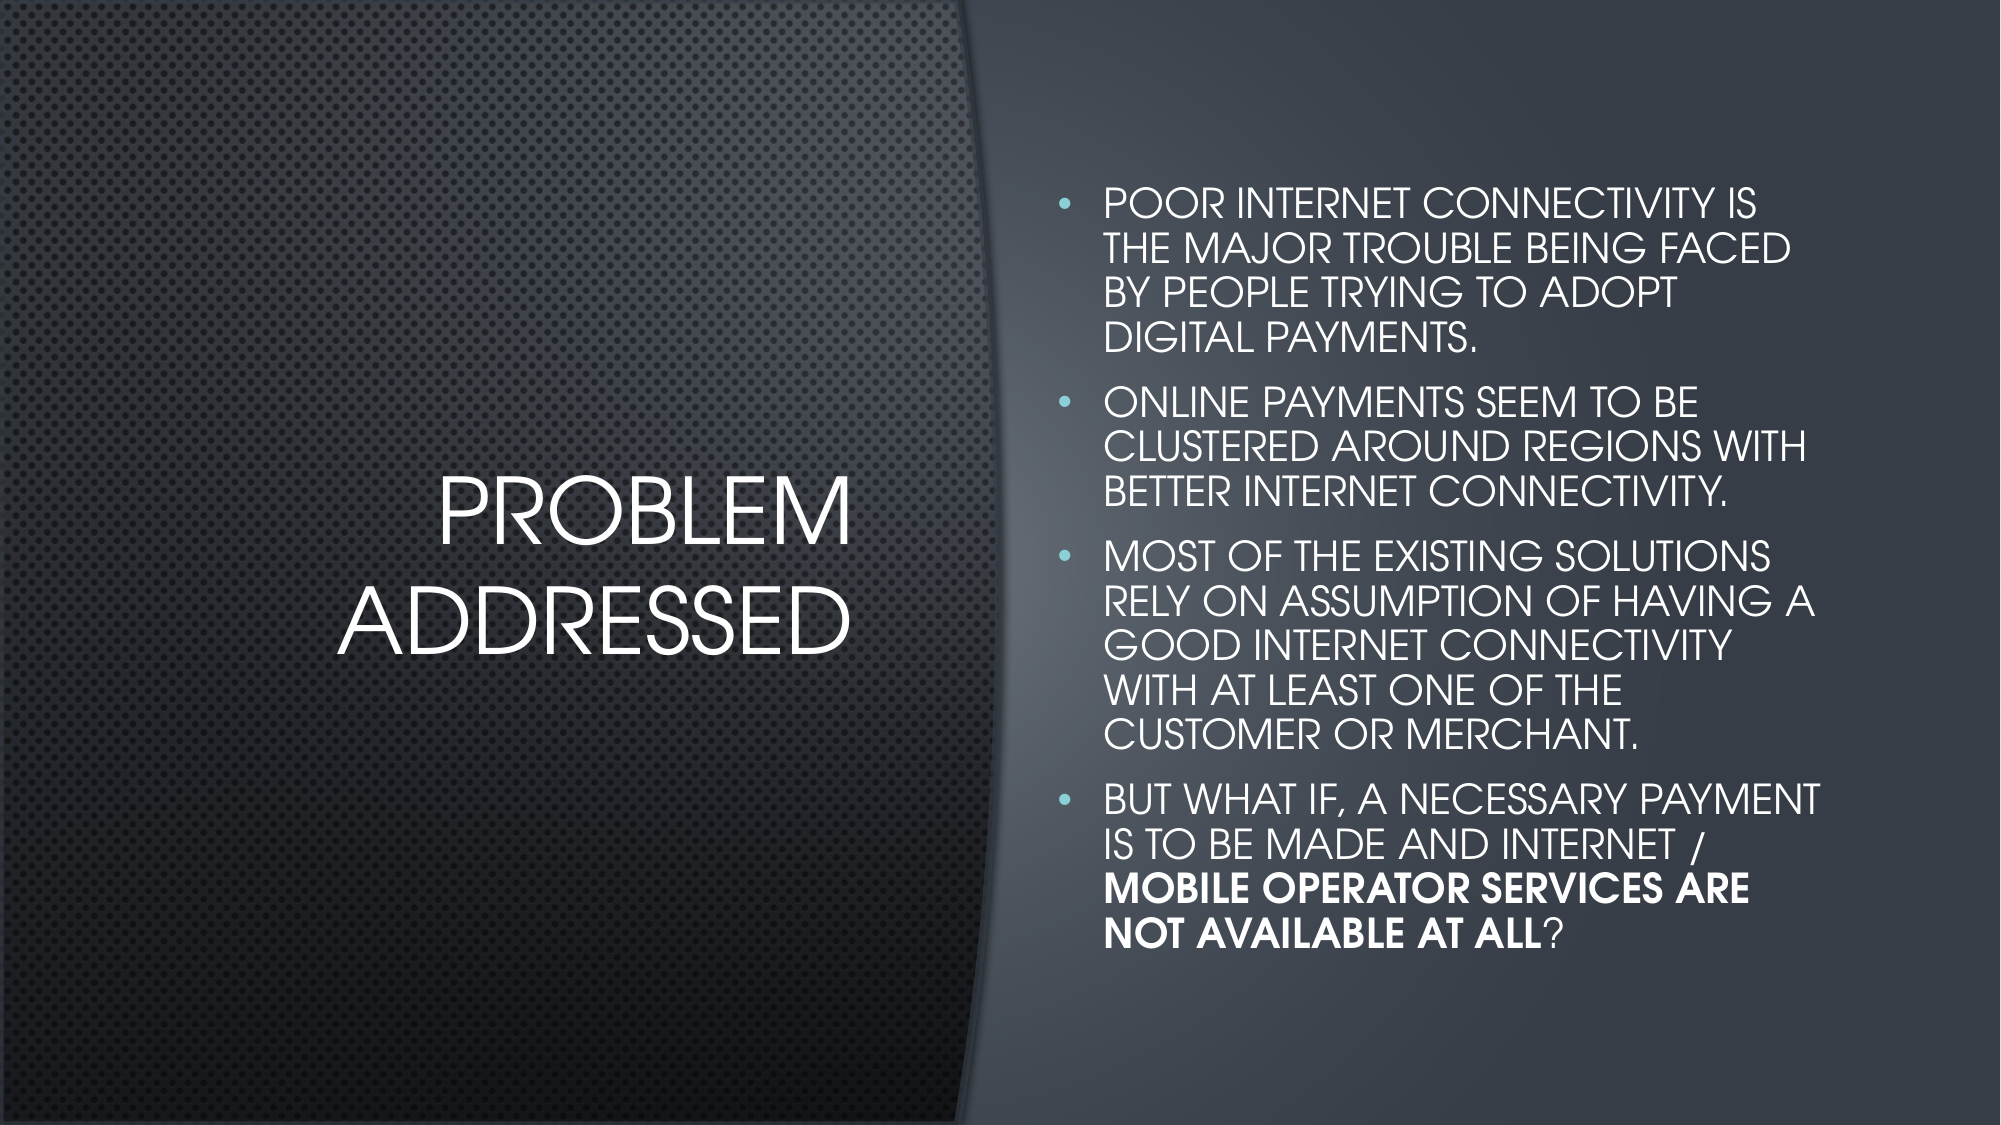

# Problem Addressed

Poor internet connectivity is the major trouble being faced by people trying to adopt digital payments.
Online payments seem to be clustered around regions with better internet connectivity.
Most of the existing solutions rely on assumption of having a good internet connectivity with at least one of the customer or merchant.
But what if, a necessary payment is to be made and internet / mobile operator services are not available at all?